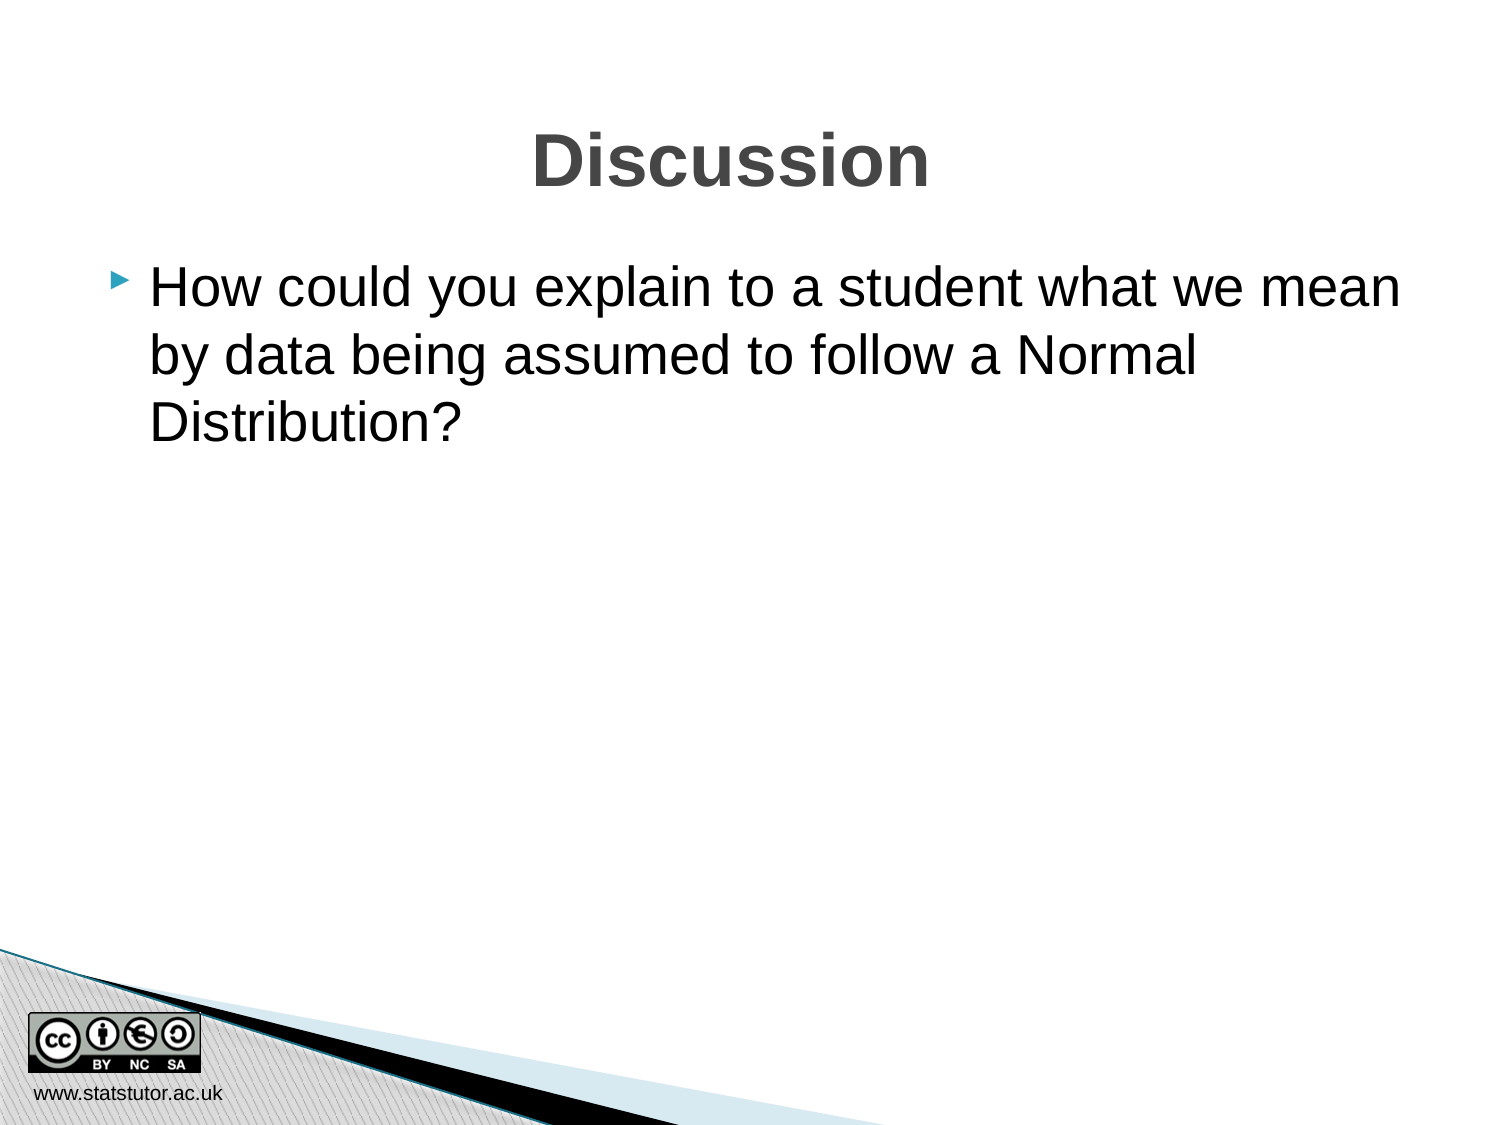

# Discussion
How could you explain to a student what we mean by data being assumed to follow a Normal Distribution?

www.statstutor.ac.uk